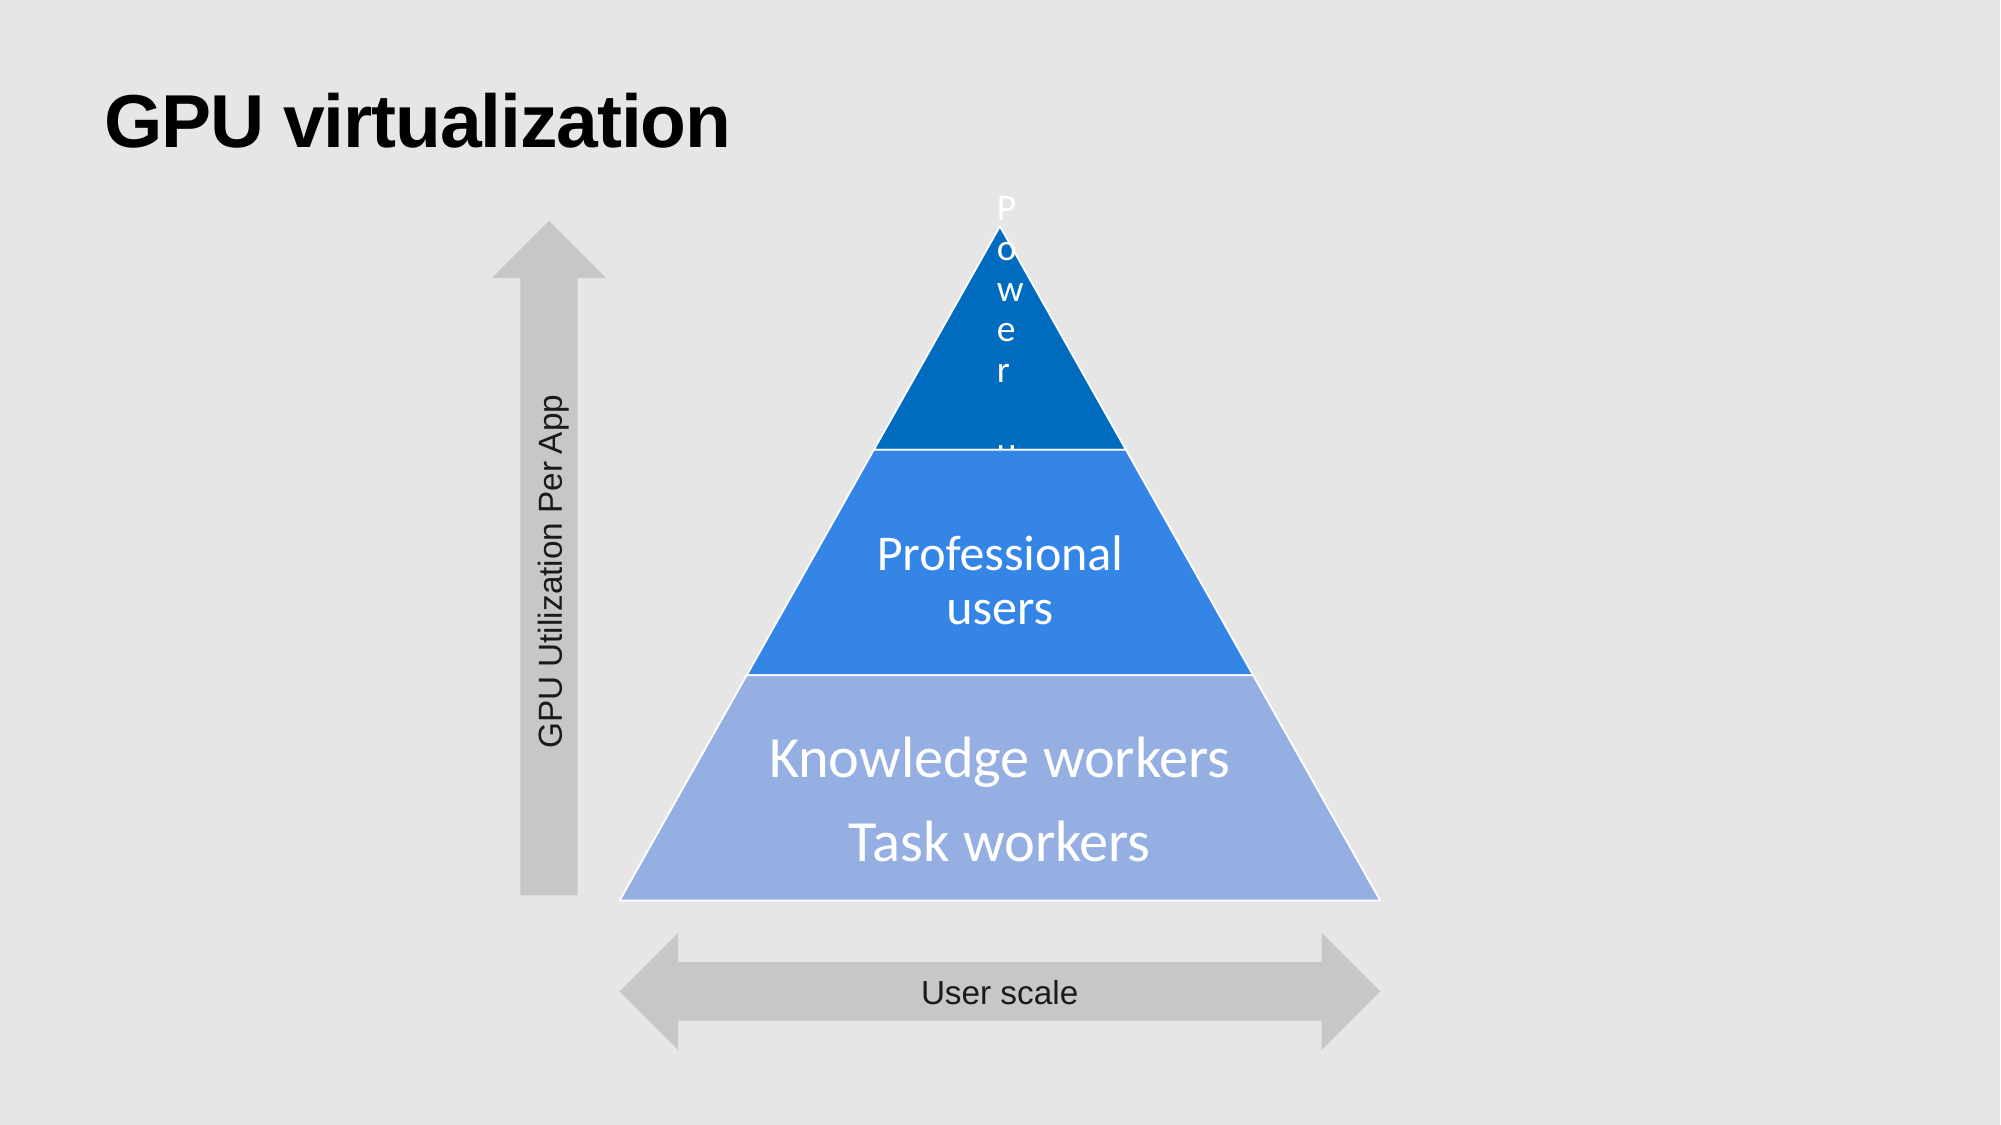

# GPU virtualization

GPU Utilization Per App
Power users
Professional users
Knowledge workers
Task workers
User scale